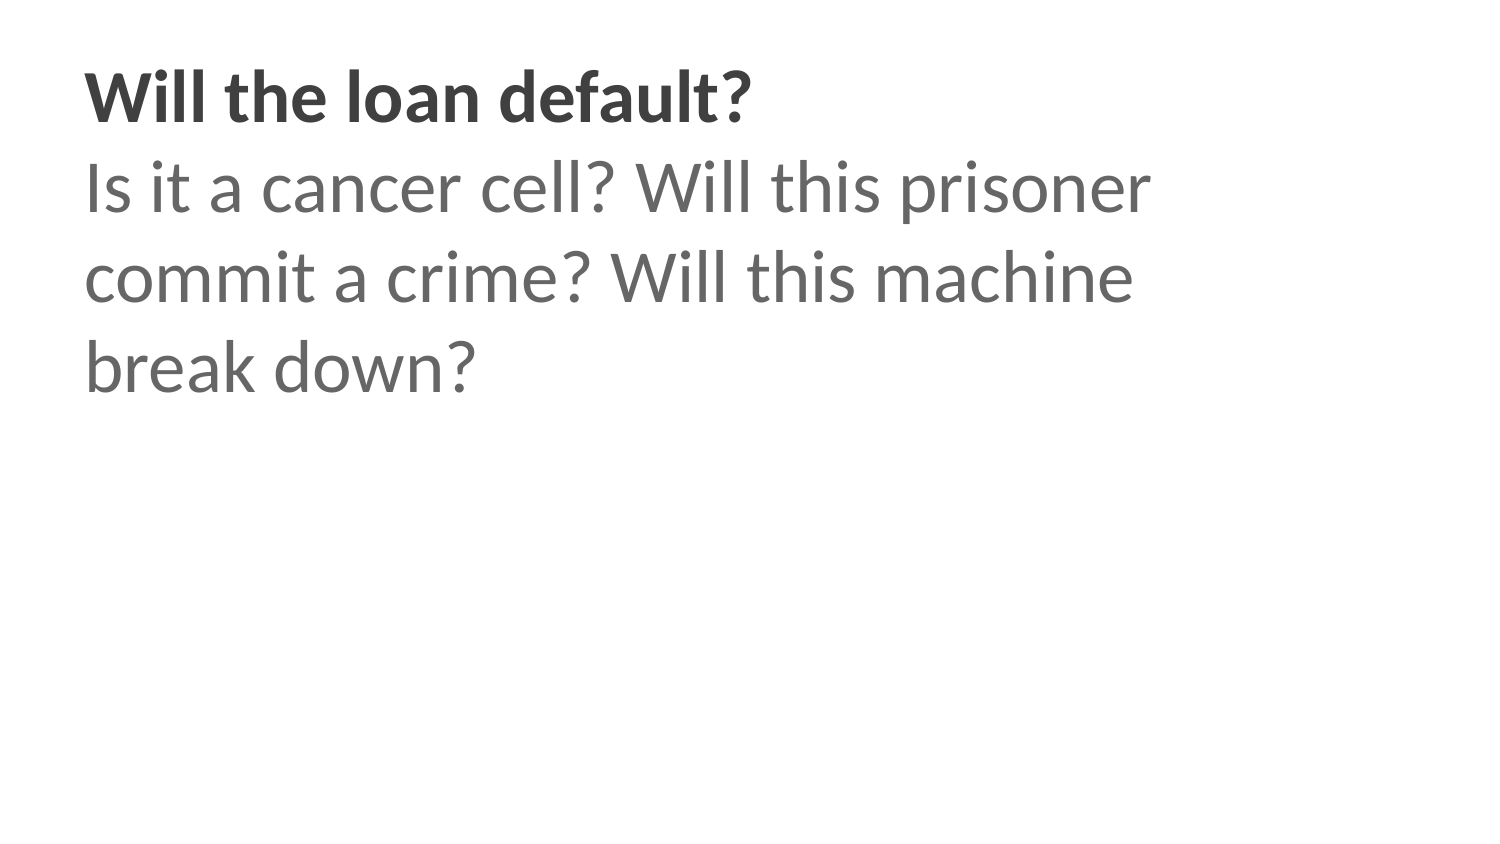

# Will the loan default?
Is it a cancer cell? Will this prisoner commit a crime? Will this machine break down?